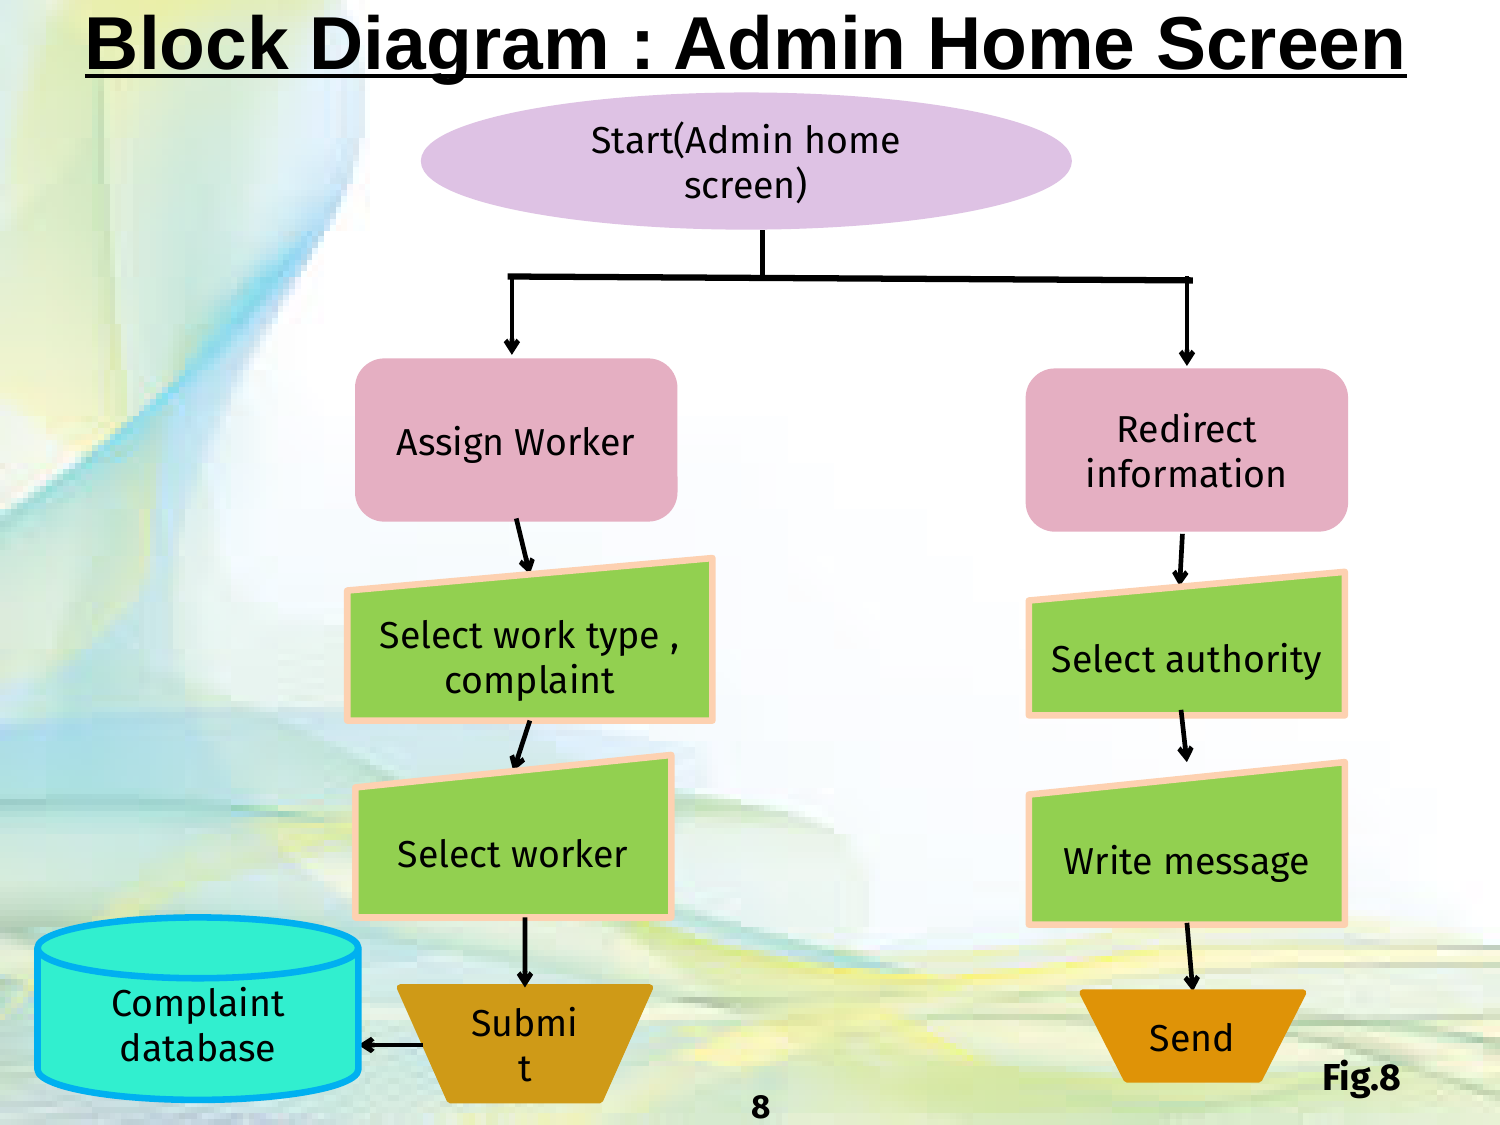

Block Diagram : Admin Home Screen
Start(Admin home screen)
Redirect information
Select authority
Write message
Send
Assign Worker
Select work type , complaint
Select worker
Complaint database
Submit
Fig.8
8